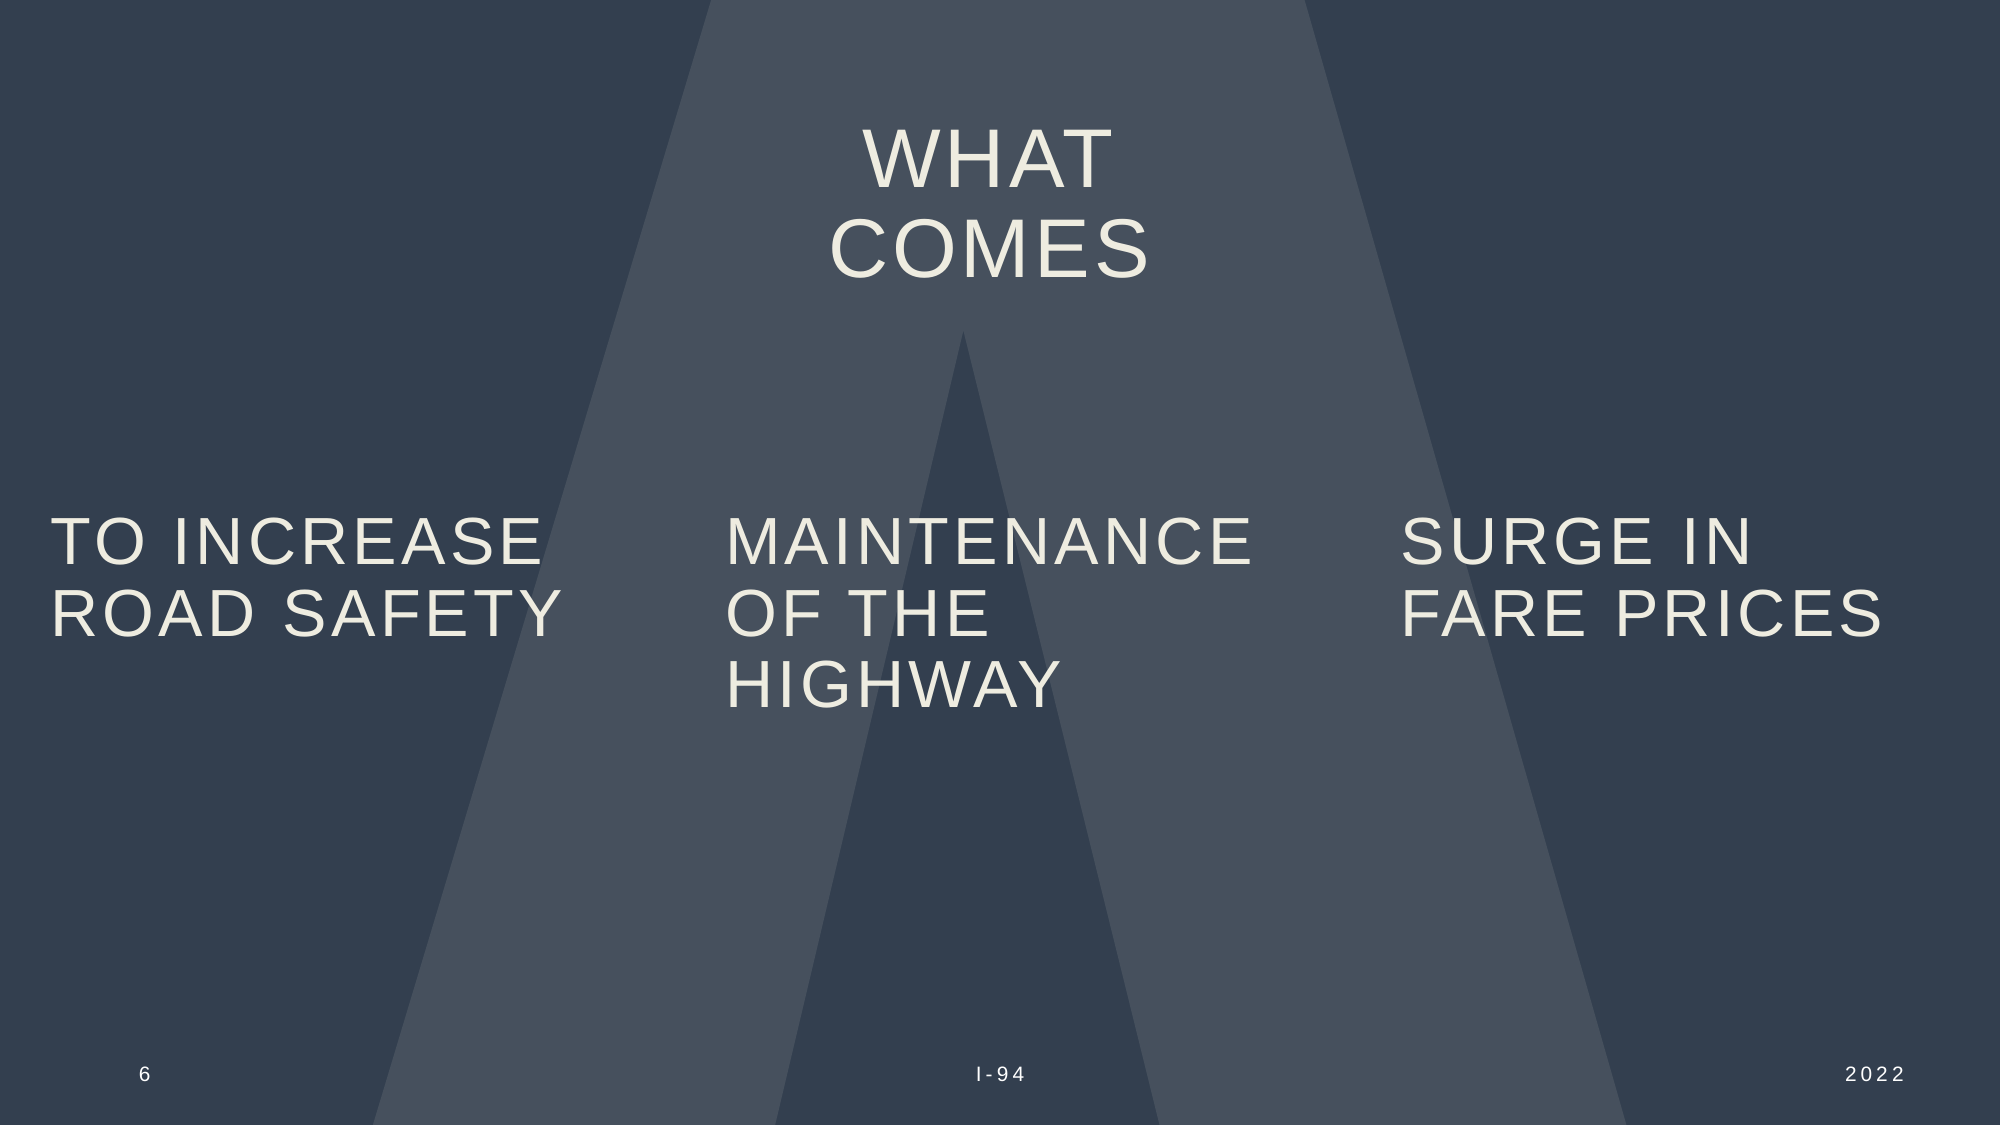

# What comes
To increase road safety
Maintenance of the highway​

Surge in fare prices
6
I-94
2022